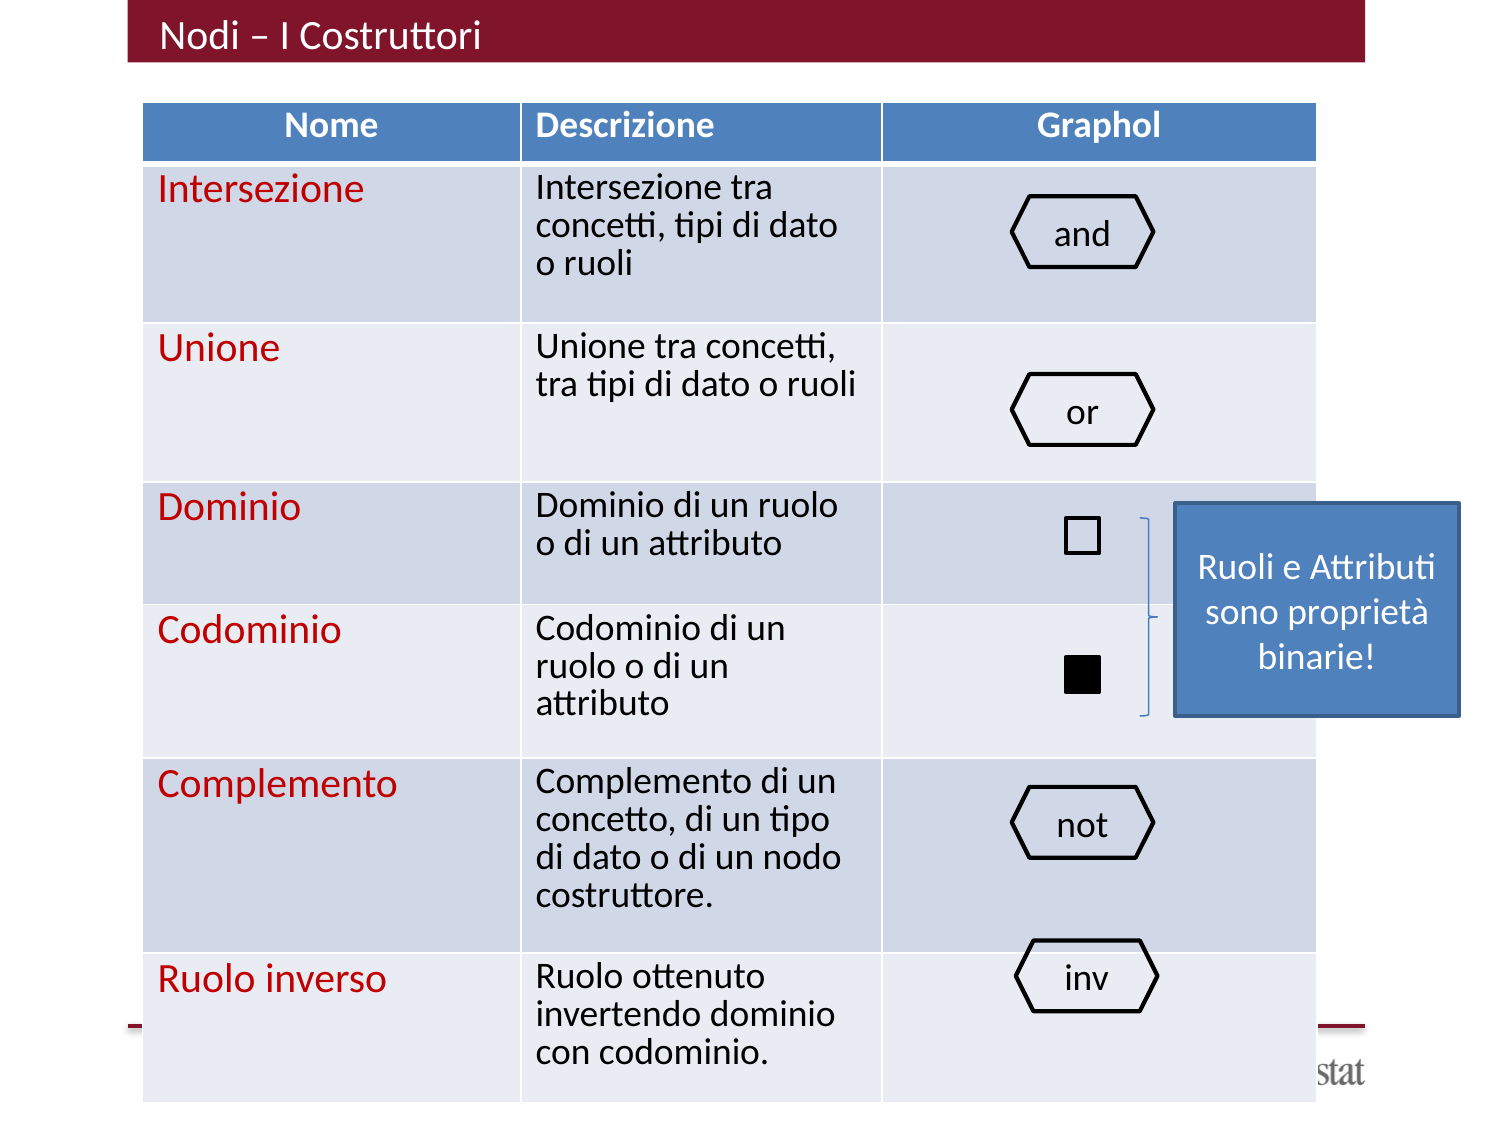

Nodi – I Costruttori
| Nome | Descrizione | Graphol |
| --- | --- | --- |
| Intersezione | Intersezione tra concetti, tipi di dato o ruoli |  |
| Unione | Unione tra concetti, tra tipi di dato o ruoli |  |
| Dominio | Dominio di un ruolo o di un attributo |  |
| Codominio | Codominio di un ruolo o di un attributo |  |
| Complemento | Complemento di un concetto, di un tipo di dato o di un nodo costruttore. |  |
| Ruolo inverso | Ruolo ottenuto invertendo dominio con codominio. |  |
and
or
Ruoli e Attributi sono proprietà binarie!

not
inv
93